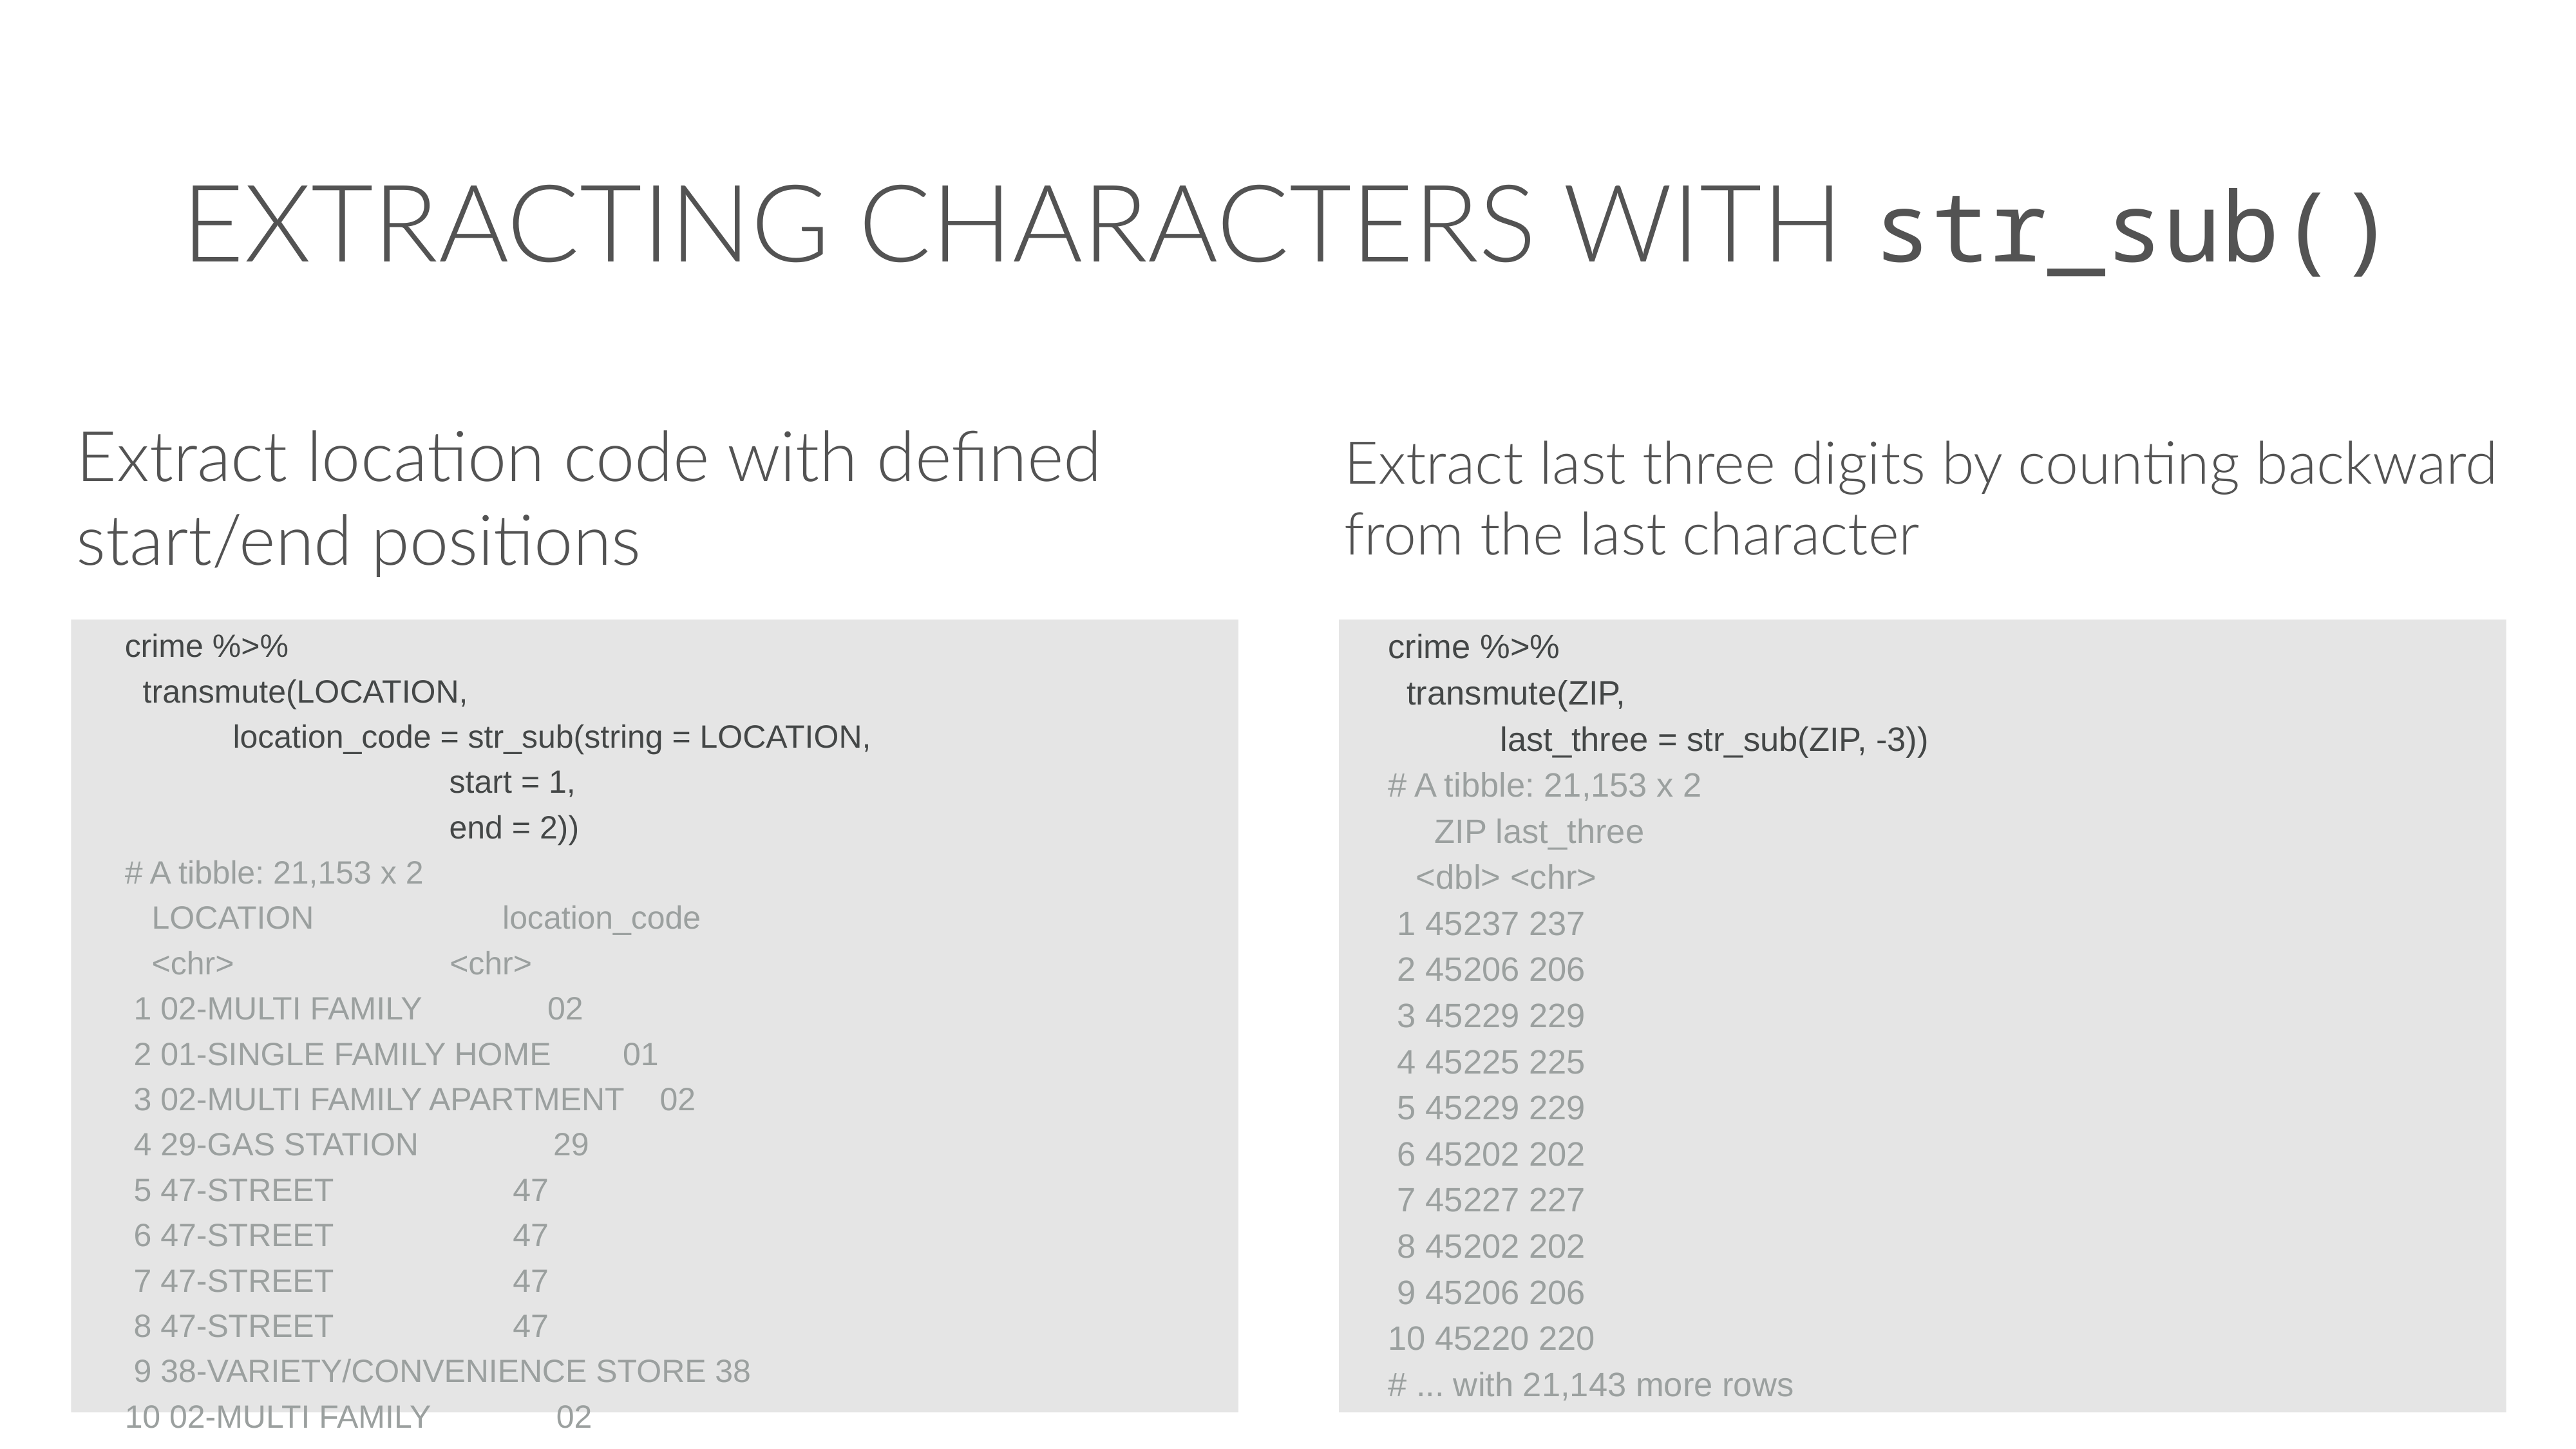

# EXTRACTING CHARACTERS WITH str_sub()

Extract location code with defined start/end positions

Extract last three digits by counting backward from the last character
crime %>%
  transmute(LOCATION,
            location_code = str_sub(string = LOCATION,
                                    start = 1,
                                    end = 2))
# A tibble: 21,153 x 2
   LOCATION                     location_code
   <chr>                        <chr>
 1 02-MULTI FAMILY              02
 2 01-SINGLE FAMILY HOME        01
 3 02-MULTI FAMILY APARTMENT    02
 4 29-GAS STATION               29
 5 47-STREET                    47
 6 47-STREET                    47
 7 47-STREET                    47
 8 47-STREET                    47
 9 38-VARIETY/CONVENIENCE STORE 38
10 02-MULTI FAMILY              02
# ... with 21,143 more rows
crime %>%
  transmute(ZIP,
            last_three = str_sub(ZIP, -3))
# A tibble: 21,153 x 2
     ZIP last_three
   <dbl> <chr>
 1 45237 237
 2 45206 206
 3 45229 229
 4 45225 225
 5 45229 229
 6 45202 202
 7 45227 227
 8 45202 202
 9 45206 206
10 45220 220
# ... with 21,143 more rows